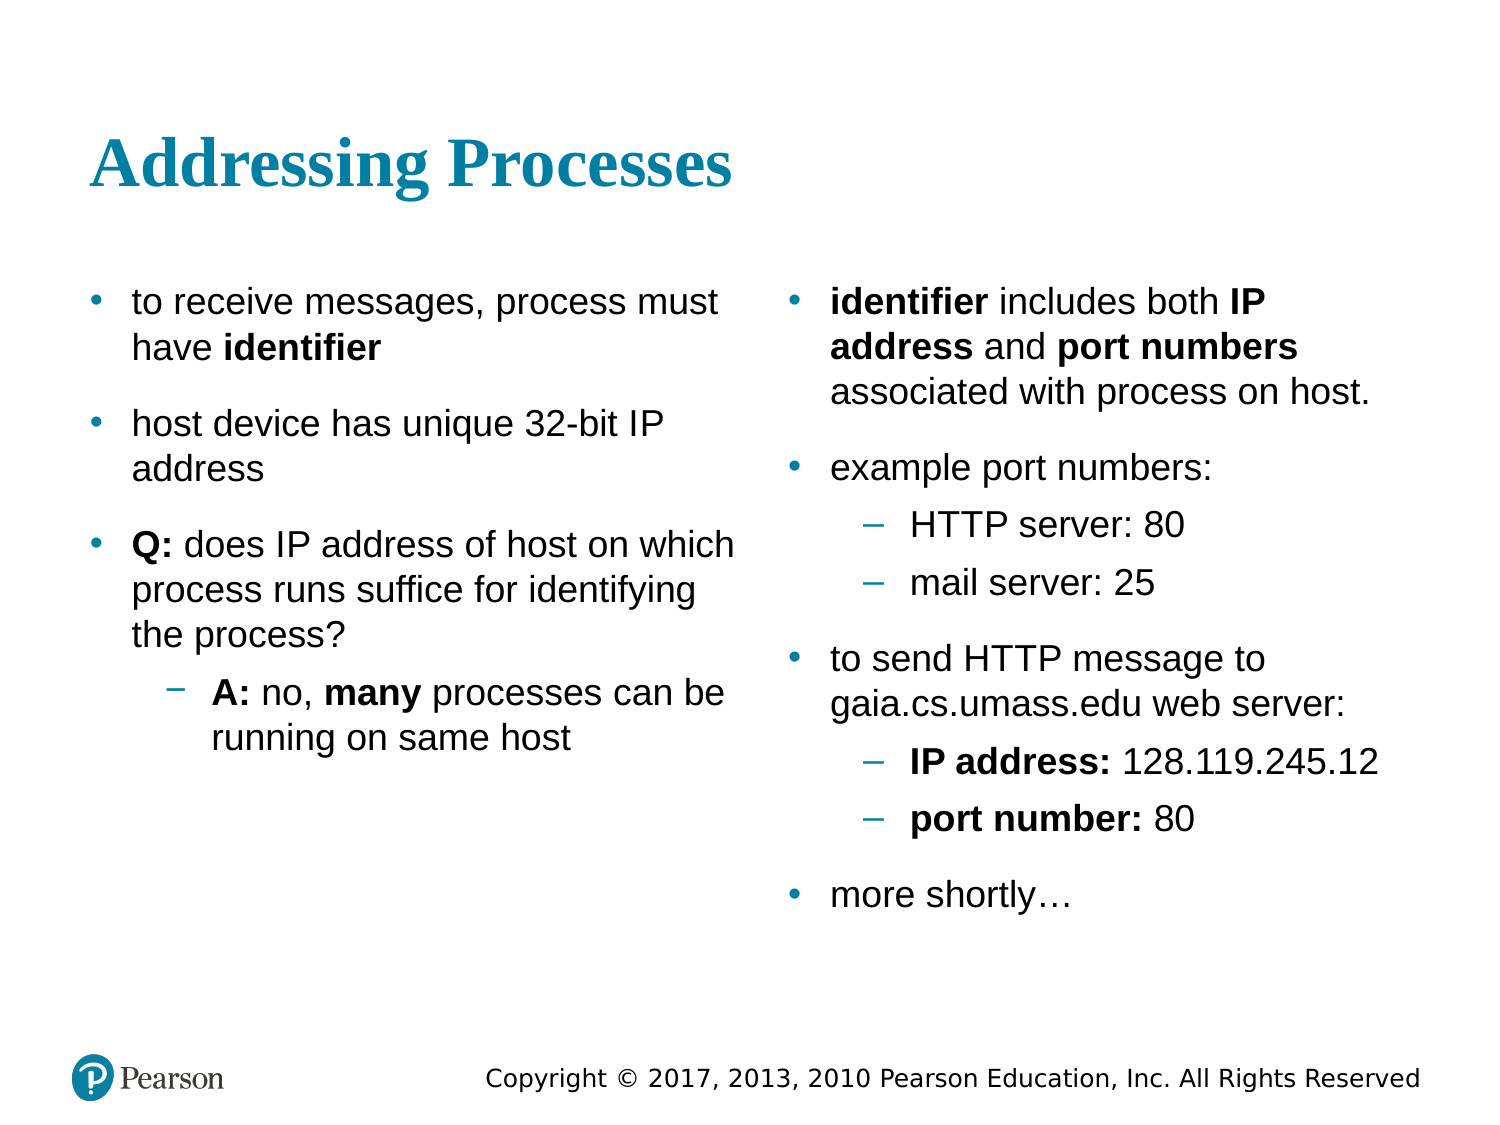

Addressing Processes
identifier includes both I P address and port numbers associated with process on host.
example port numbers:
H T T P server: 80
mail server: 25
to send H T T P message to gaia.cs.umass.edu web server:
I P address: 128.119.245.12
port number: 80
more shortly…
to receive messages, process must have identifier
host device has unique 32-bit I P address
Q: does I P address of host on which process runs suffice for identifying the process?
A: no, many processes can be running on same host